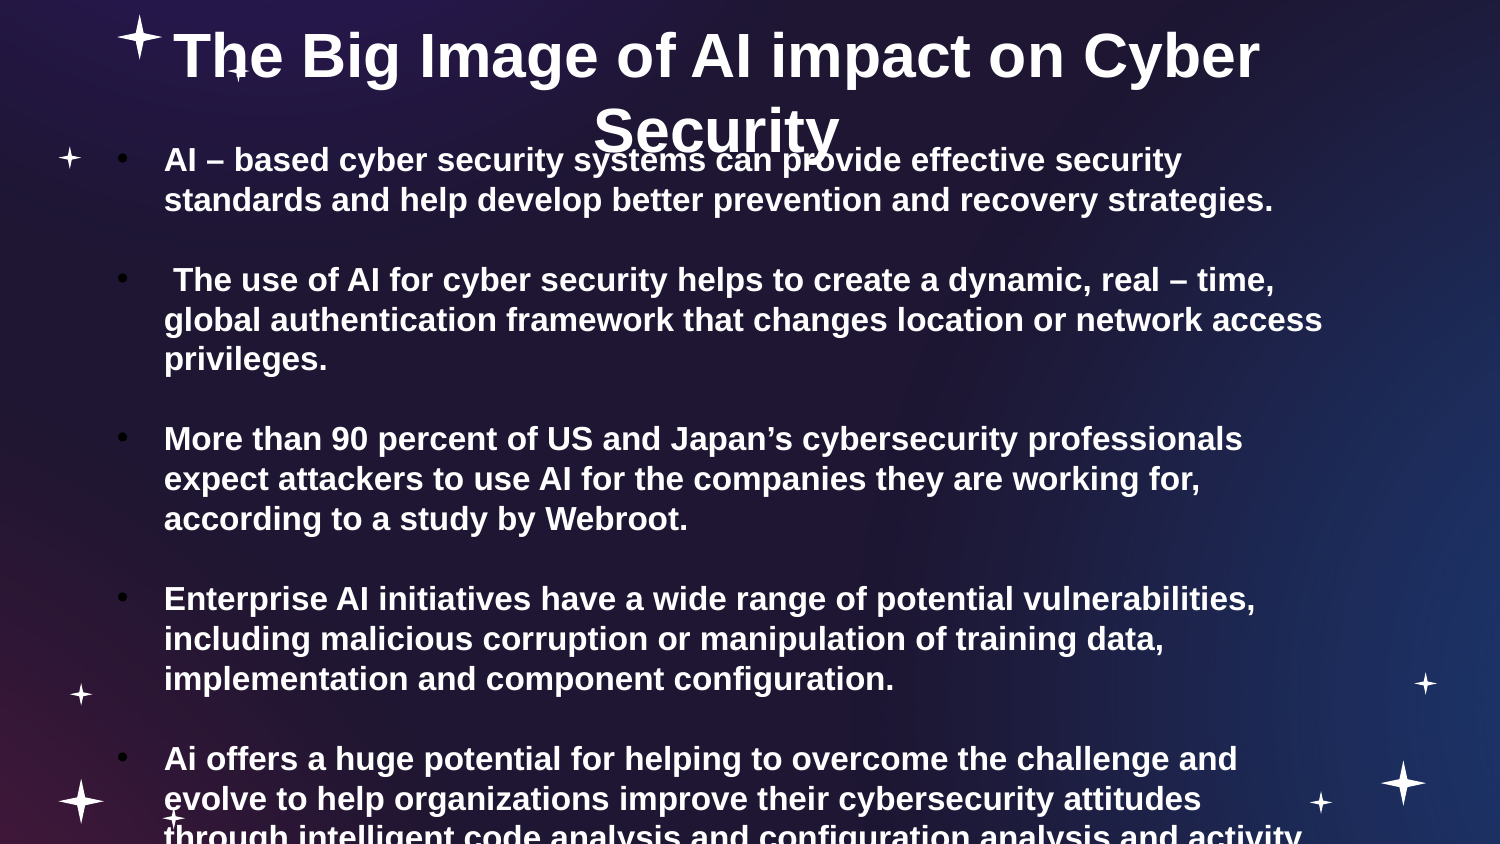

# The Big Image of AI impact on Cyber Security
AI – based cyber security systems can provide effective security standards and help develop better prevention and recovery strategies.

 The use of AI for cyber security helps to create a dynamic, real – time, global authentication framework that changes location or network access privileges.

More than 90 percent of US and Japan’s cybersecurity professionals expect attackers to use AI for the companies they are working for, according to a study by Webroot.

Enterprise AI initiatives have a wide range of potential vulnerabilities, including malicious corruption or manipulation of training data, implementation and component configuration.

Ai offers a huge potential for helping to overcome the challenge and evolve to help organizations improve their cybersecurity attitudes through intelligent code analysis and configuration analysis and activity monitoring.